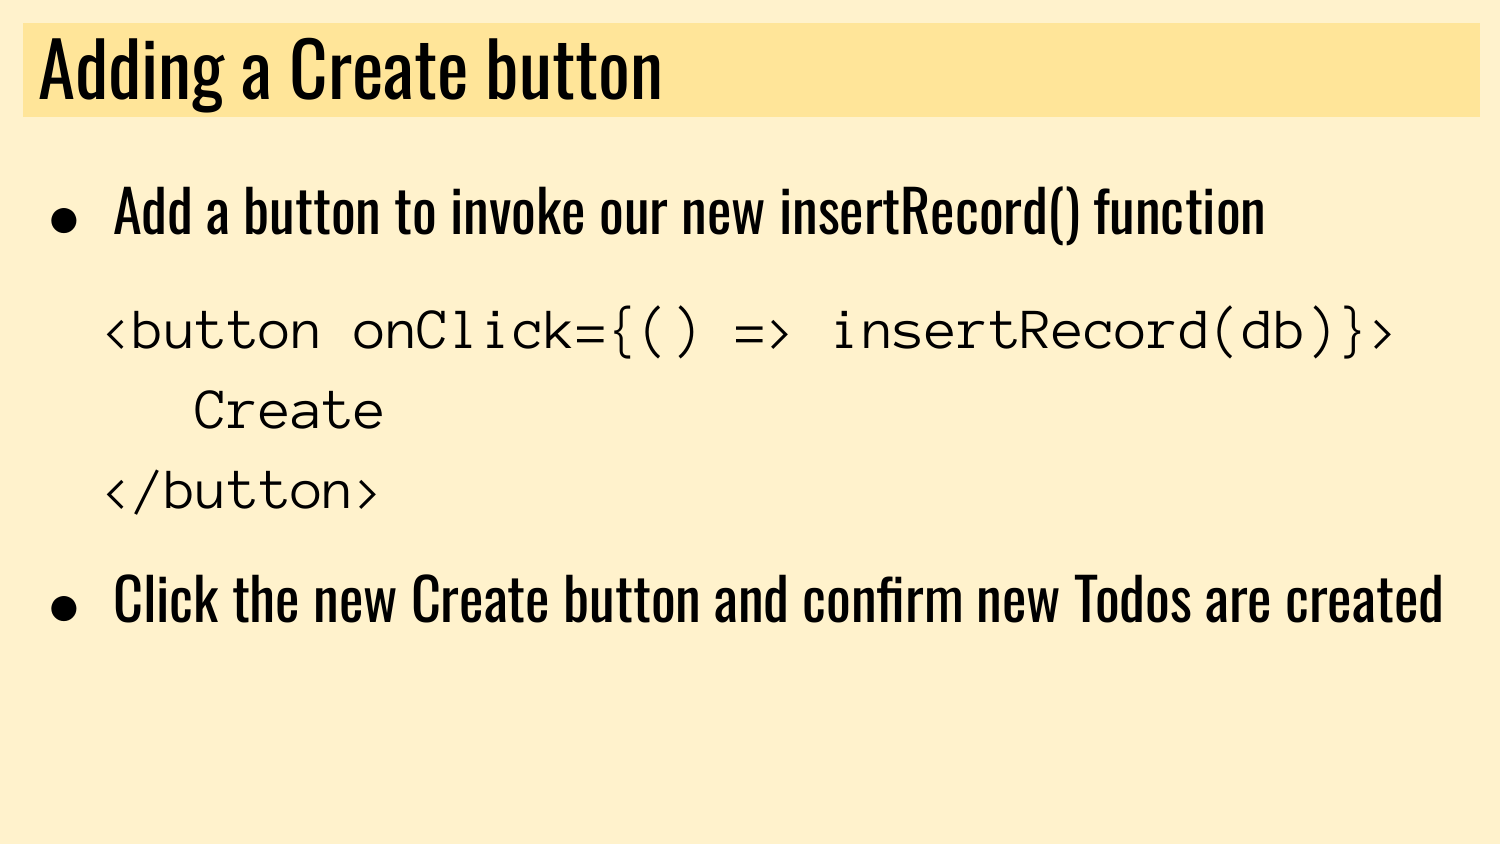

# Adding a Create button
Add a button to invoke our new insertRecord() function
  <button onClick={() => insertRecord(db)}>
     Create
  </button>
Click the new Create button and confirm new Todos are created